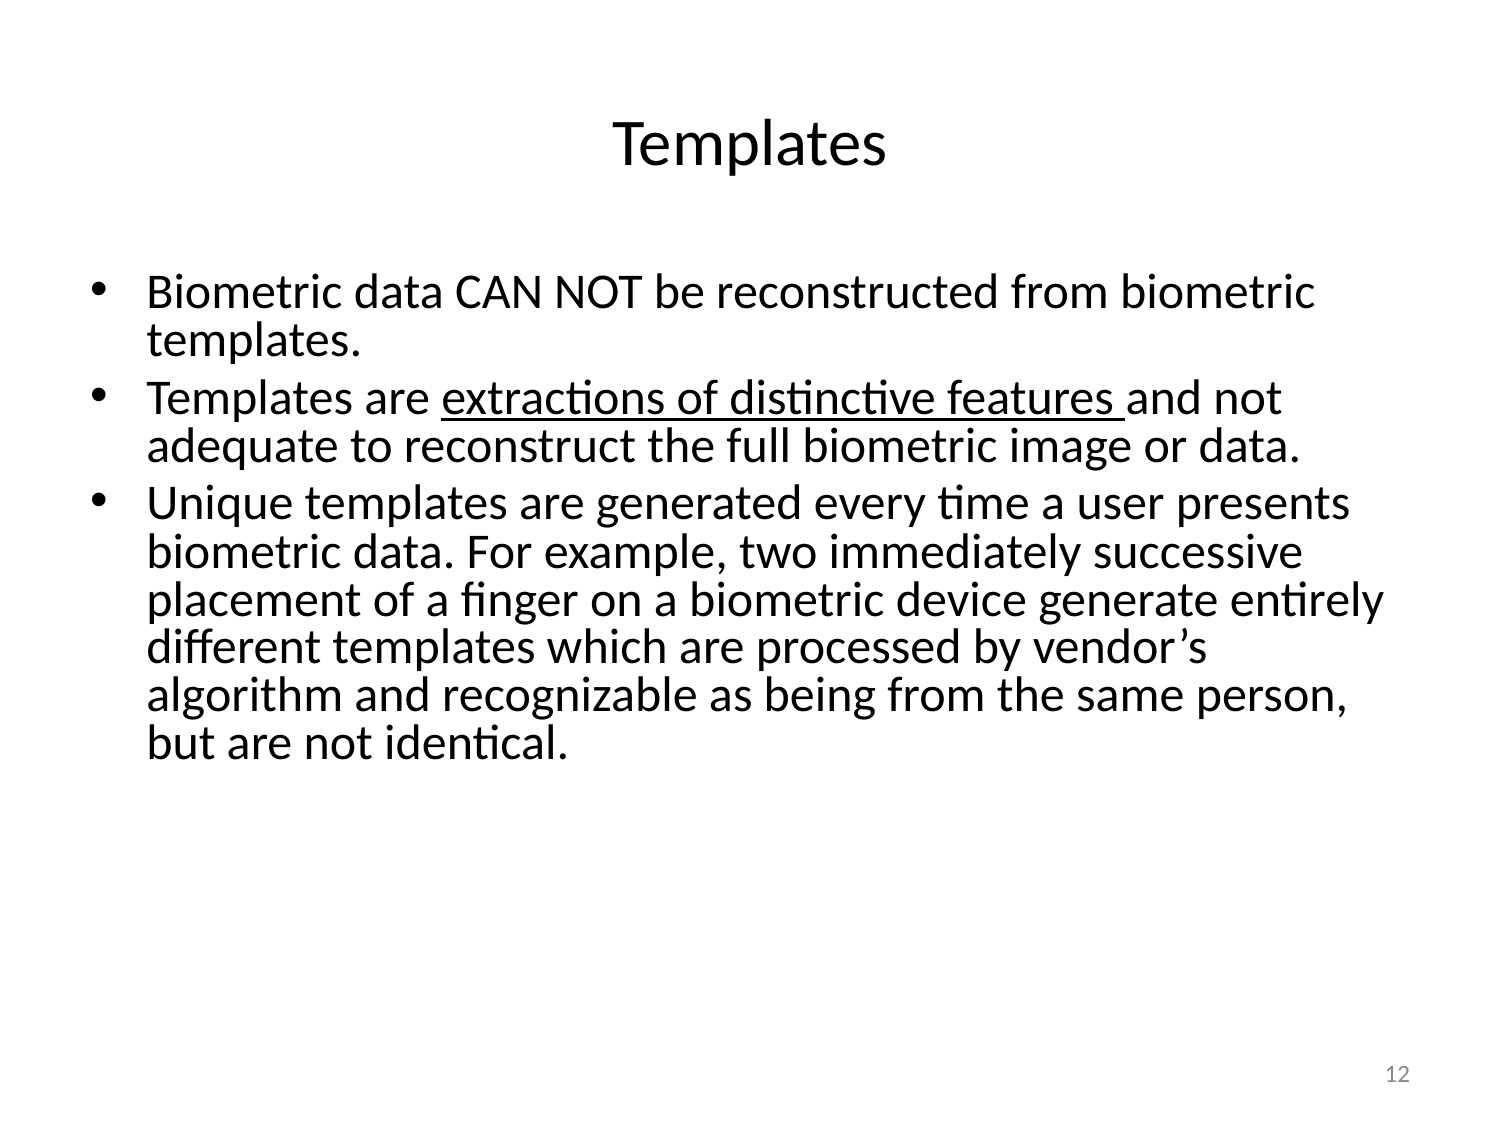

# Templates
Biometric data CAN NOT be reconstructed from biometric templates.
Templates are extractions of distinctive features and not adequate to reconstruct the full biometric image or data.
Unique templates are generated every time a user presents biometric data. For example, two immediately successive placement of a finger on a biometric device generate entirely different templates which are processed by vendor’s algorithm and recognizable as being from the same person, but are not identical.
12